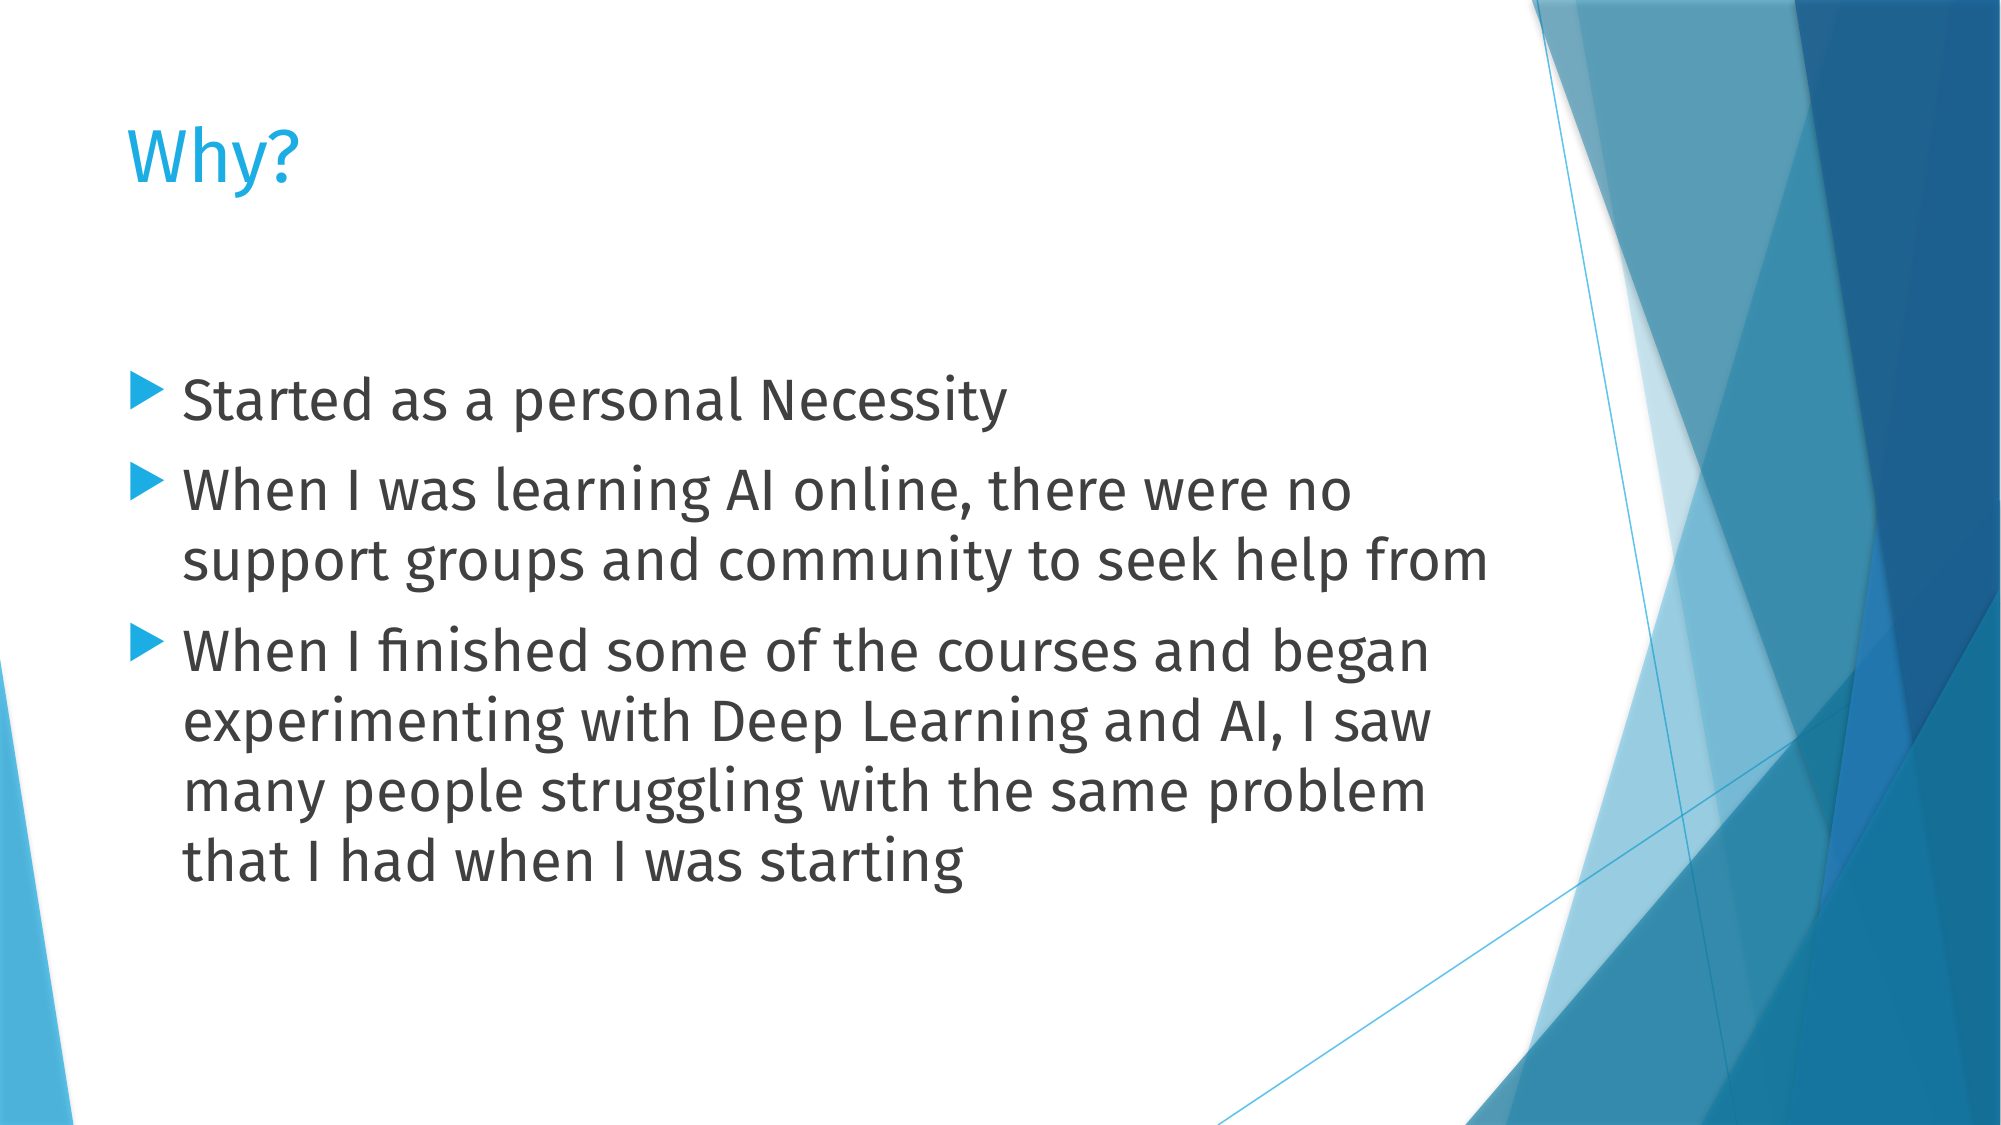

# Why?
Started as a personal Necessity
When I was learning AI online, there were no support groups and community to seek help from
When I finished some of the courses and began experimenting with Deep Learning and AI, I saw many people struggling with the same problem that I had when I was starting